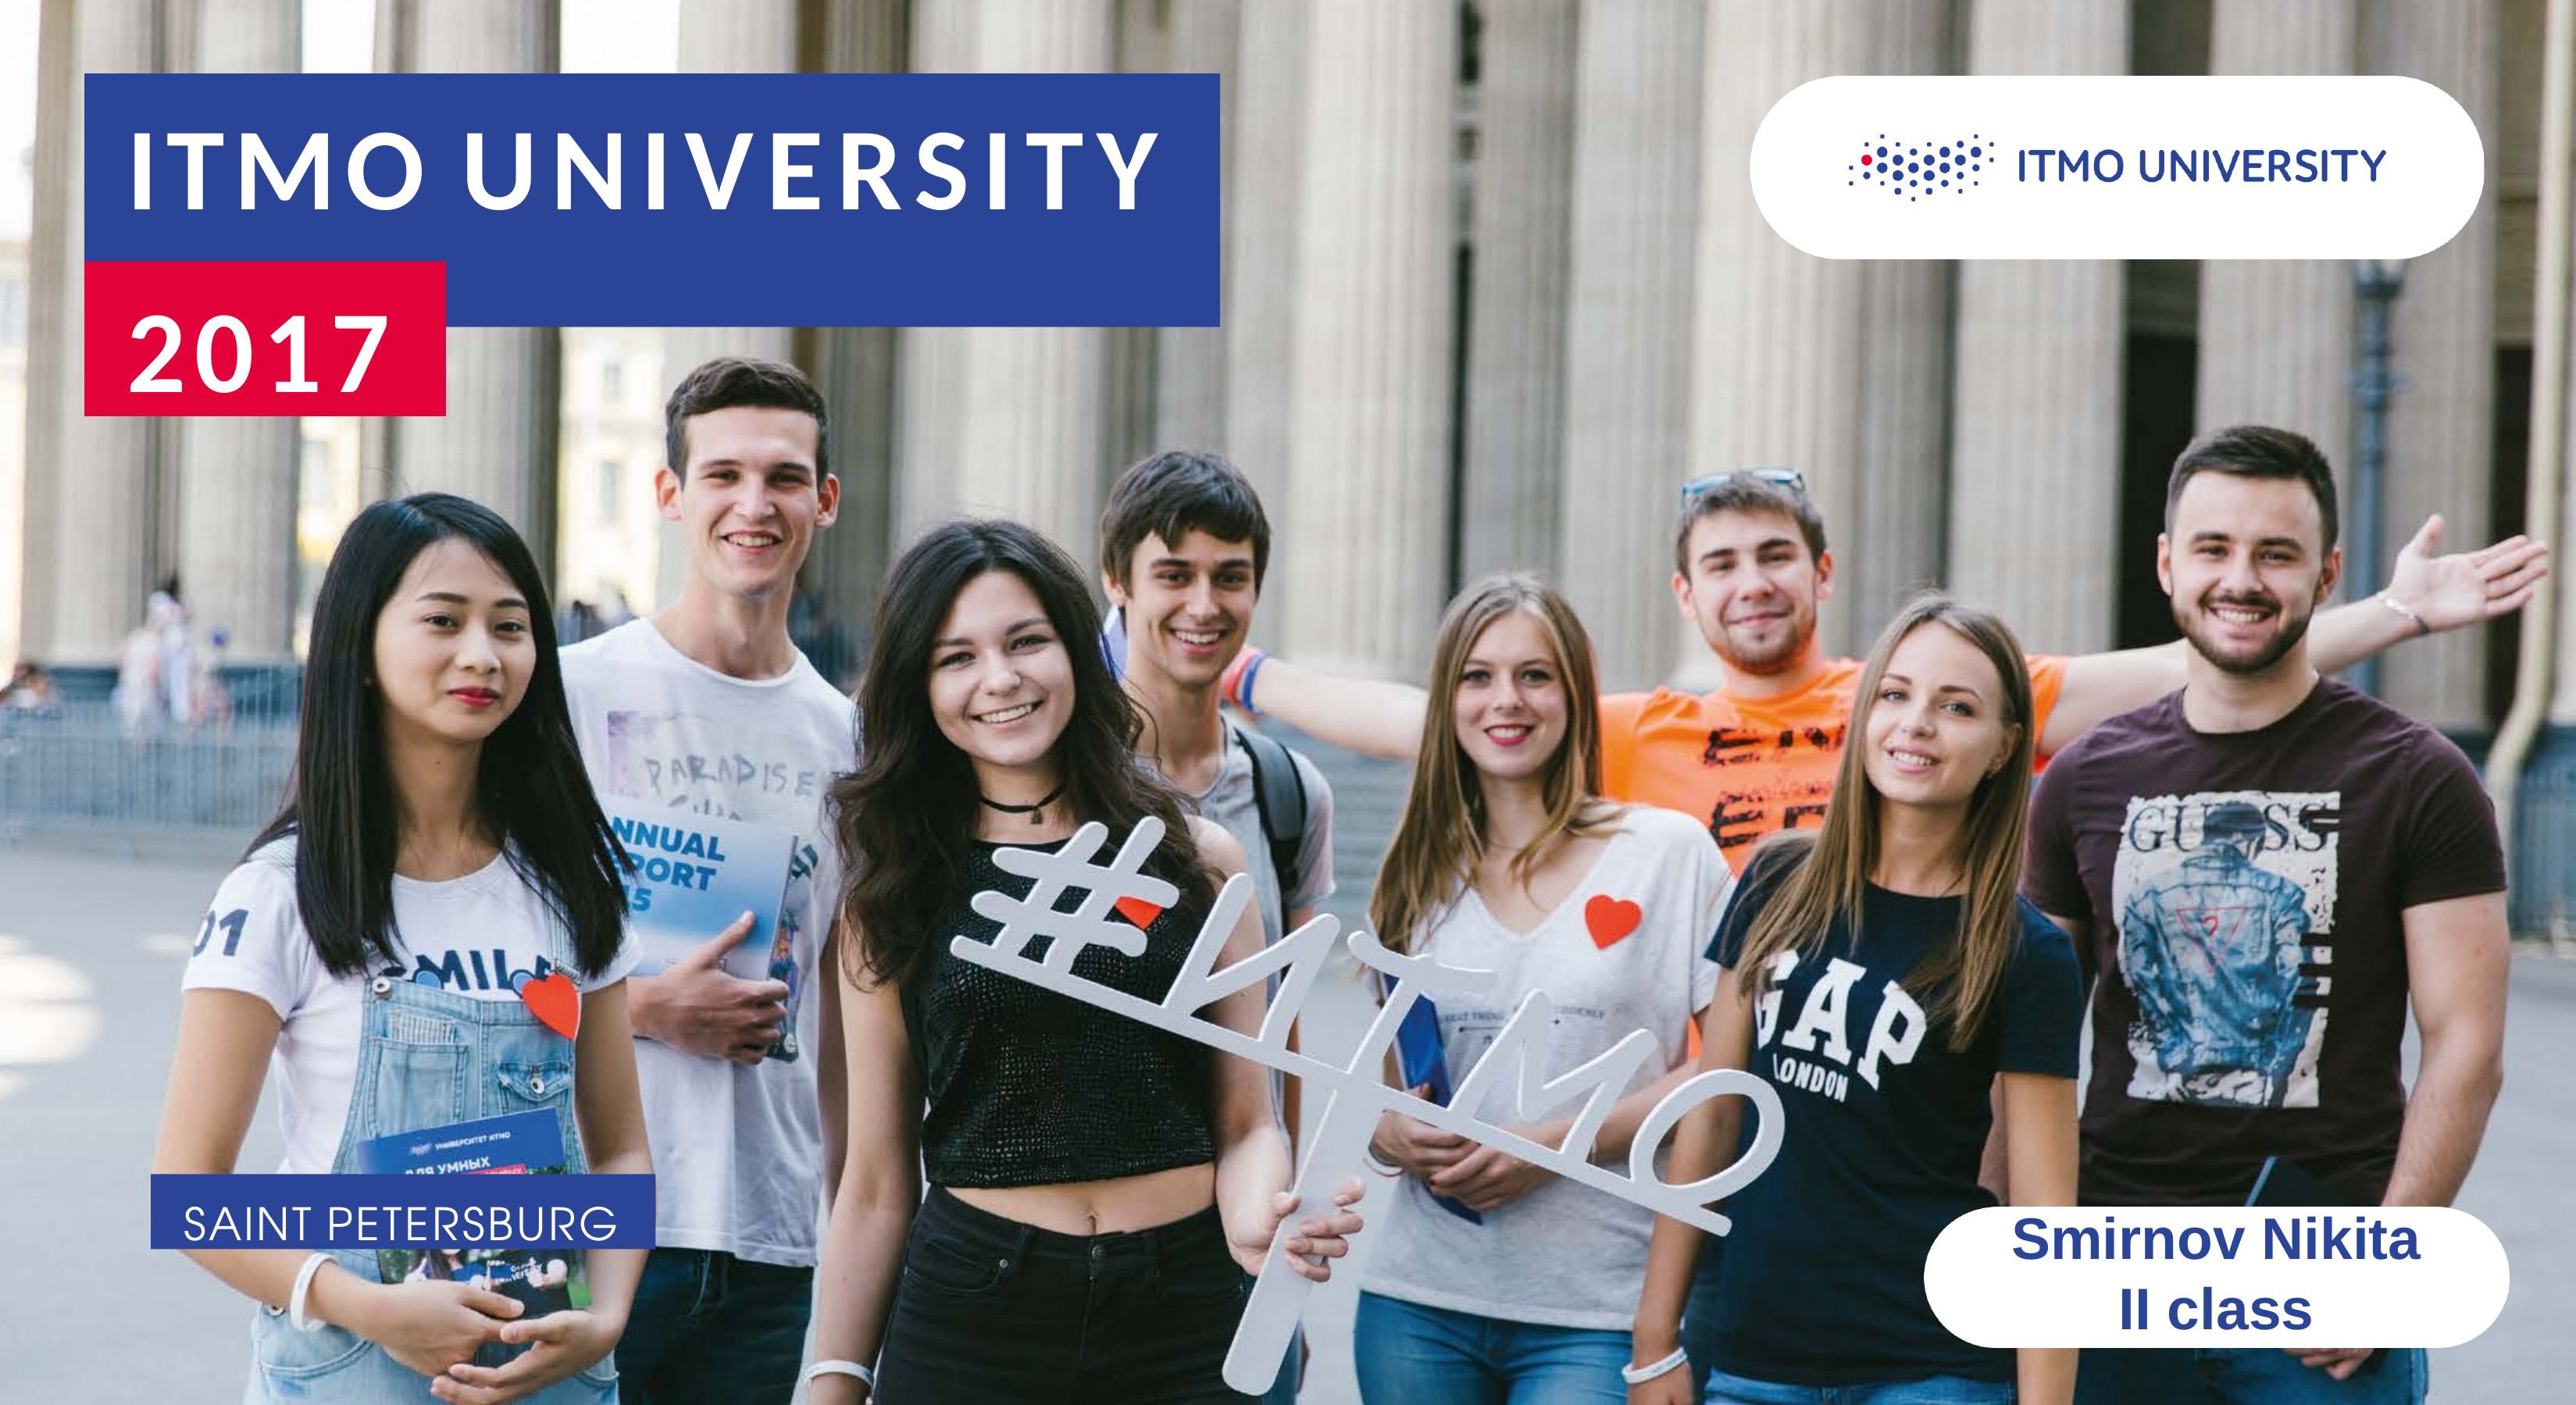

# ITMO UNIVERSITY

2017
SAINT PETERSBURG

Smirnov Nikita
II class